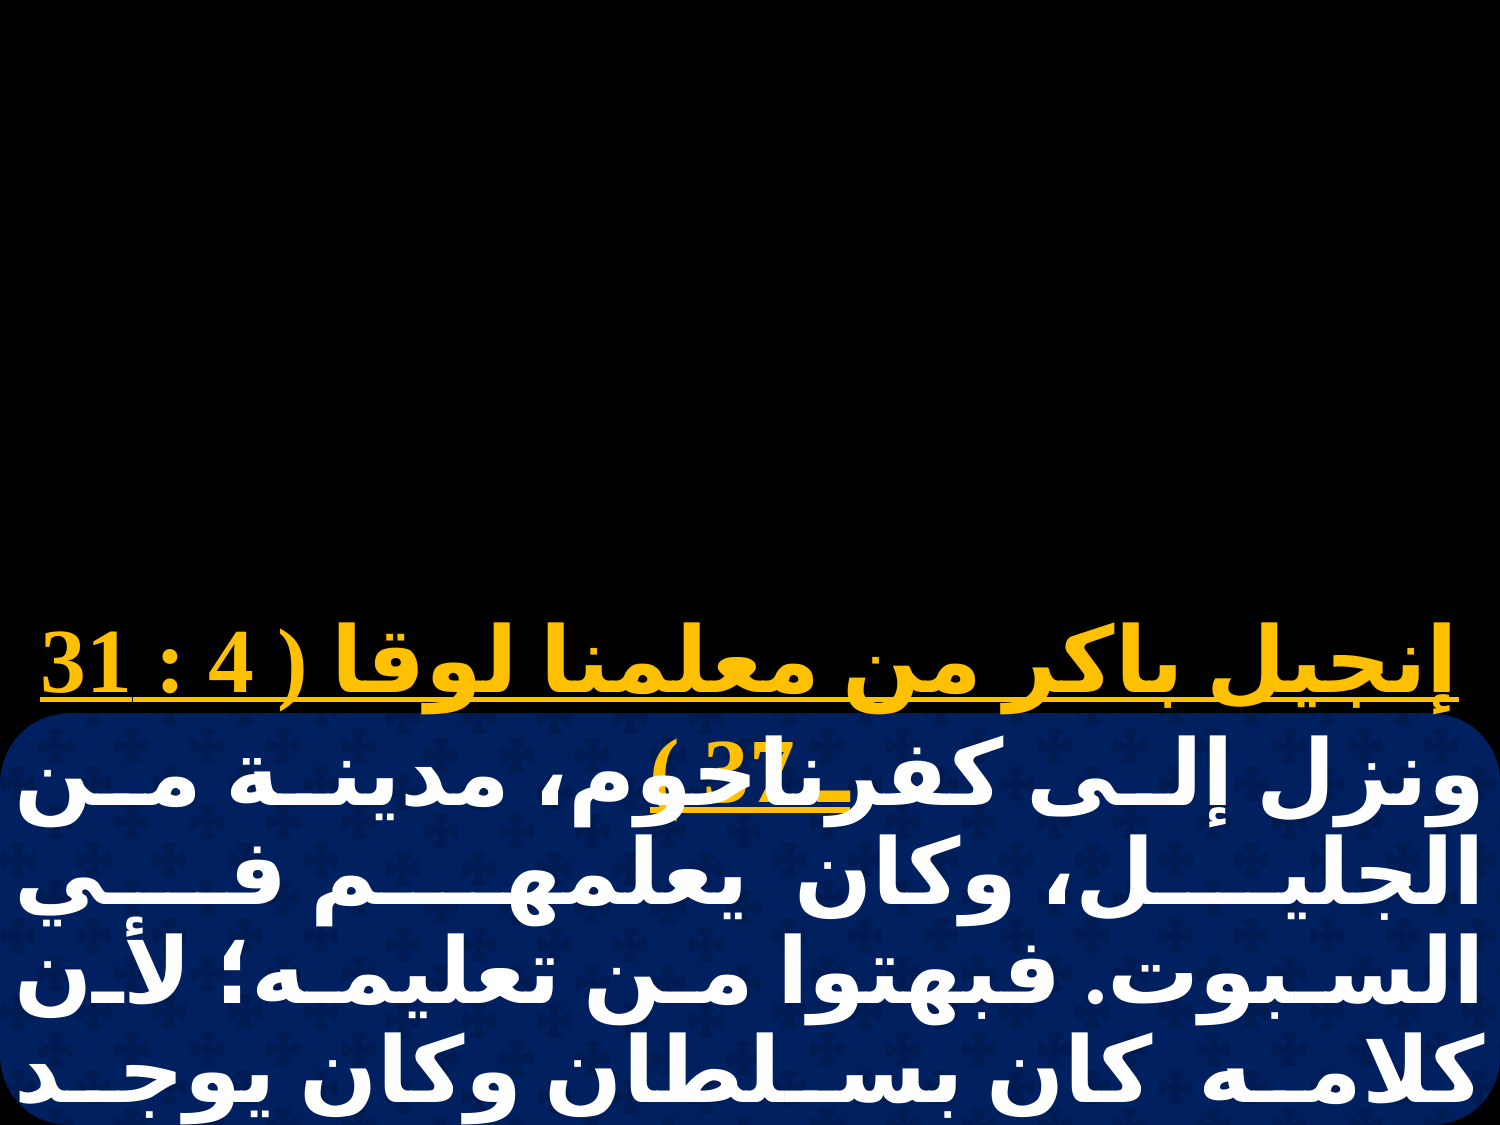

إنجيل باكر من معلمنا لوقا ( 4 : 31 ـ 37 )
ونزل إلى كفرناحوم، مدينة من الجليل، وكان  يعلمهم في السبوت. فبهتوا من تعليمه؛ لأن كلامه  كان بسلطان وكان يوجد في المجمع رجل به روح  شيطان نجس، فصاح بصوت عظيم قائلا: " ما لنا